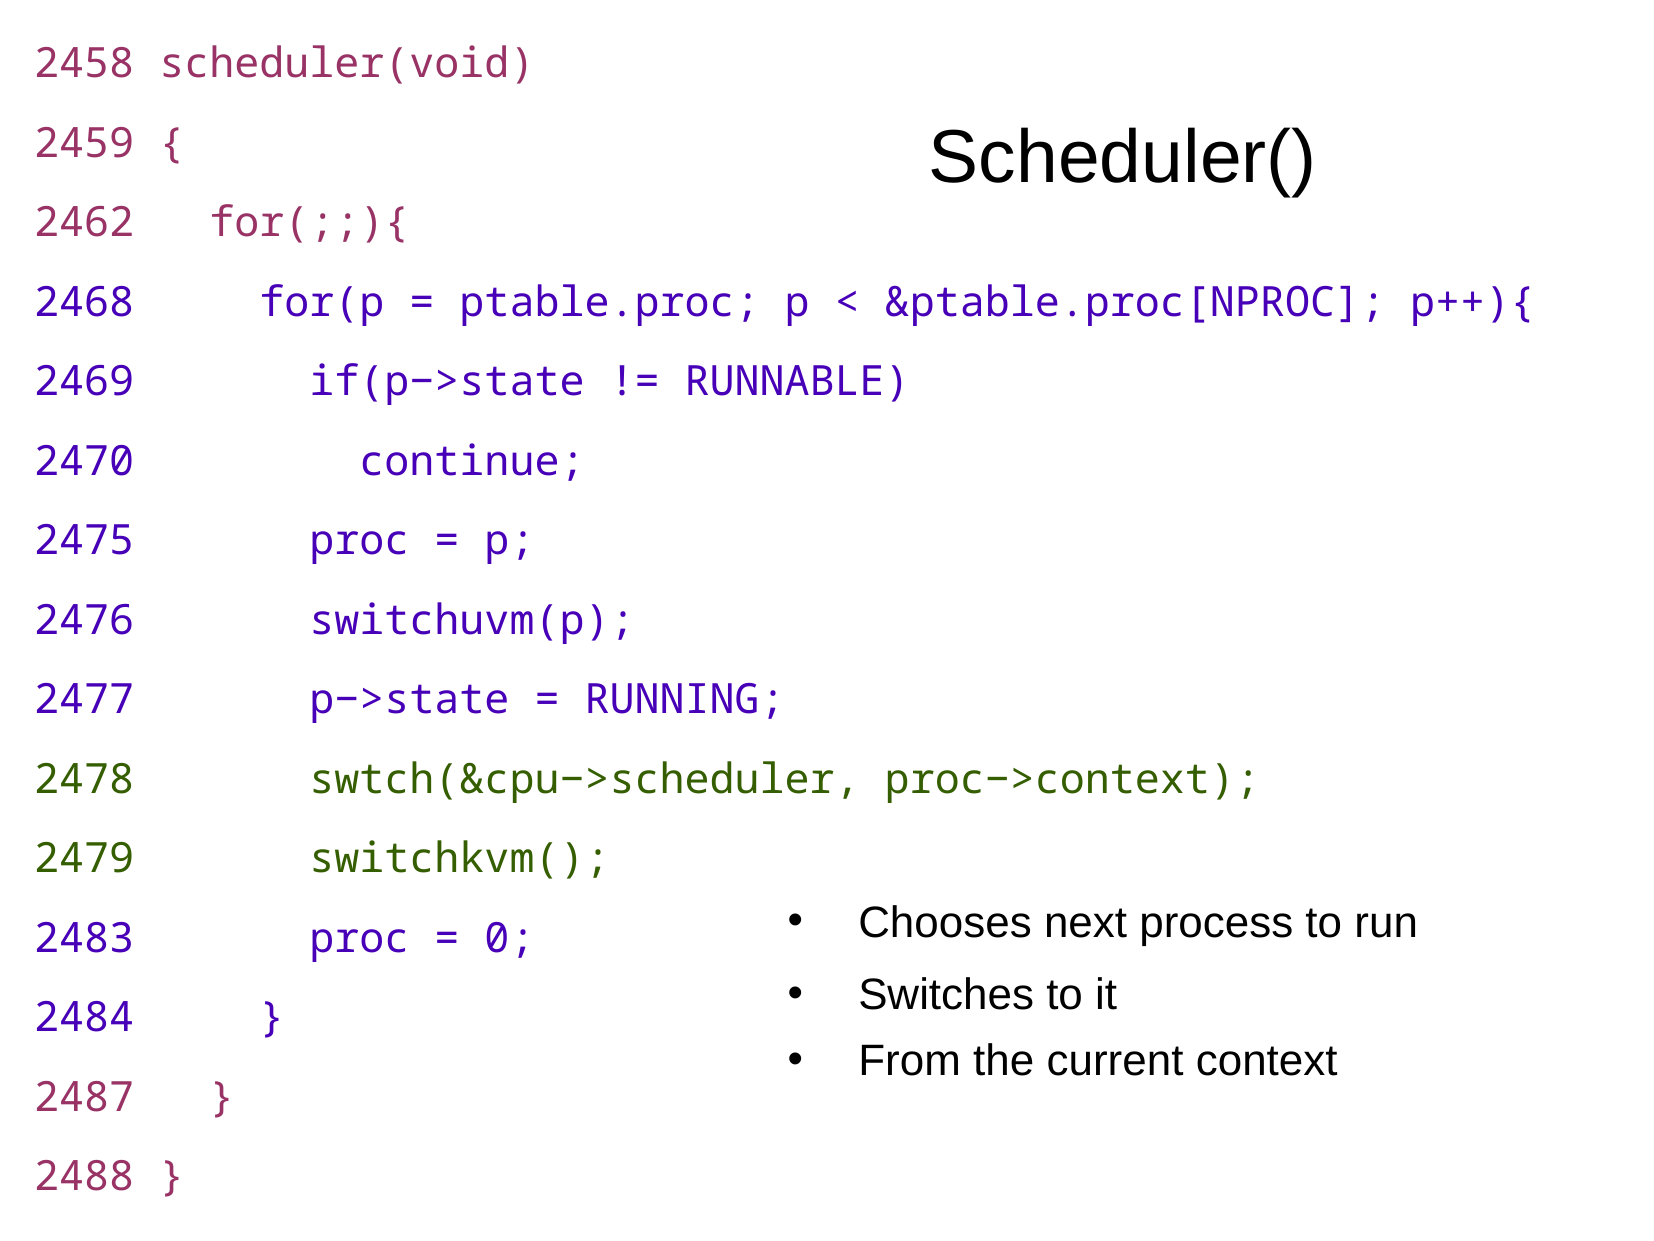

2458 scheduler(void)
2459 {
2462   for(;;){
2468     for(p = ptable.proc; p < &ptable.proc[NPROC]; p++){
2469       if(p−>state != RUNNABLE)
2470         continue;
2475       proc = p;
2476       switchuvm(p);
2477       p−>state = RUNNING;
2478       swtch(&cpu−>scheduler, proc−>context);
2479       switchkvm();
2483       proc = 0;
2484     }
2487   }
2488 }
Scheduler()
Chooses next process to run
Switches to it
From the current context